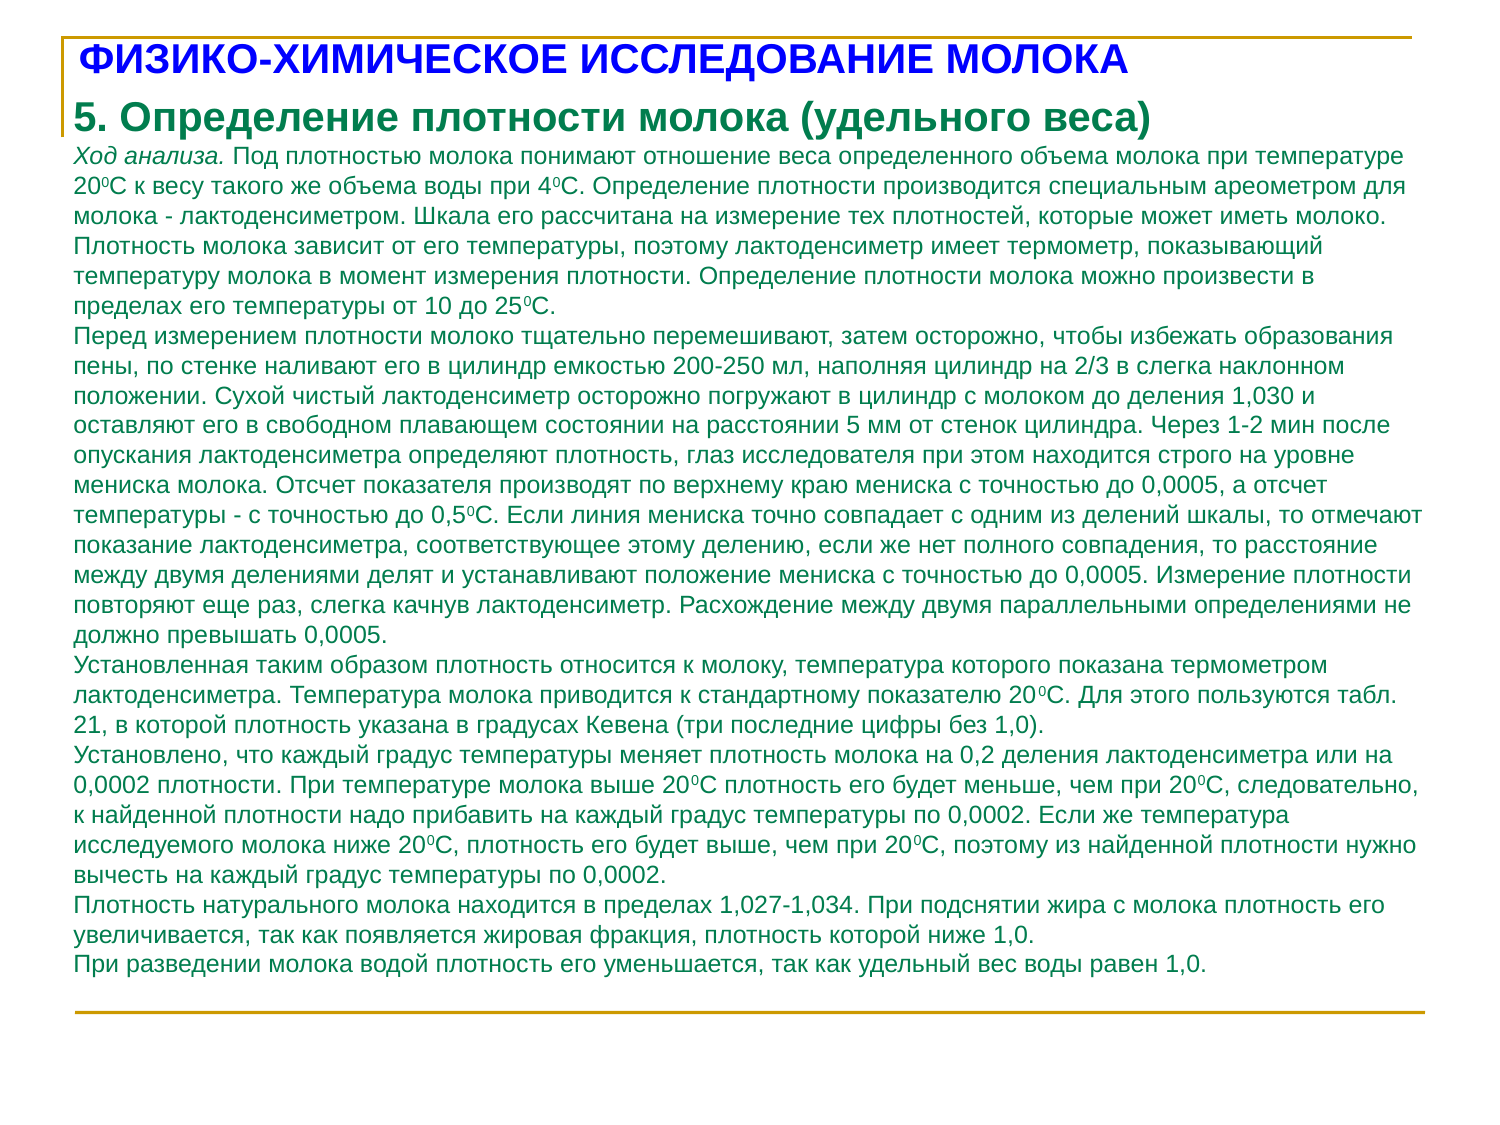

ФИЗИКО-ХИМИЧЕСКОЕ ИССЛЕДОВАНИЕ МОЛОКА
5. Определение плотности молока (удельного веса)
Ход анализа. Под плотностью молока понимают отношение веса определенного объема молока при температуре 200С к весу такого же объема воды при 40С. Определение плотности производится специальным ареометром для молока - лактоденсиметром. Шкала его рассчитана на измерение тех плотностей, которые может иметь молоко.
Плотность молока зависит от его температуры, поэтому лактоденсиметр имеет термометр, показывающий температуру молока в момент измерения плотности. Определение плотности молока можно произвести в пределах его температуры от 10 до 250С.
Перед измерением плотности молоко тщательно перемешивают, затем осторожно, чтобы избежать образования пены, по стенке наливают его в цилиндр емкостью 200-250 мл, наполняя цилиндр на 2/3 в слегка наклонном положении. Сухой чистый лактоденсиметр осторожно погружают в цилиндр с молоком до деления 1,030 и оставляют его в свободном плавающем состоянии на расстоянии 5 мм от стенок цилиндра. Через 1-2 мин после опускания лактоденсиметра определяют плотность, глаз исследователя при этом находится строго на уровне мениска молока. Отсчет показателя производят по верхнему краю мениска с точностью до 0,0005, а отсчет температуры - с точностью до 0,50С. Если линия мениска точно совпадает с одним из делений шкалы, то отмечают показание лактоденсиметра, соответствующее этому делению, если же нет полного совпадения, то расстояние между двумя делениями делят и устанавливают положение мениска с точностью до 0,0005. Измерение плотности повторяют еще раз, слегка качнув лактоденсиметр. Расхождение между двумя параллельными определениями не должно превышать 0,0005.
Установленная таким образом плотность относится к молоку, температура которого показана термометром лактоденсиметра. Температура молока приводится к стандартному показателю 200С. Для этого пользуются табл. 21, в которой плотность указана в градусах Кевена (три последние цифры без 1,0).
Установлено, что каждый градус температуры меняет плотность молока на 0,2 деления лактоденсиметра или на 0,0002 плотности. При температуре молока выше 200С плотность его будет меньше, чем при 200С, следовательно, к найденной плотности надо прибавить на каждый градус температуры по 0,0002. Если же температура исследуемого молока ниже 200С, плотность его будет выше, чем при 200С, поэтому из найденной плотности нужно вычесть на каждый градус температуры по 0,0002.
Плотность натурального молока находится в пределах 1,027-1,034. При подснятии жира с молока плотность его увеличивается, так как появляется жировая фракция, плотность которой ниже 1,0.
При разведении молока водой плотность его уменьшается, так как удельный вес воды равен 1,0.